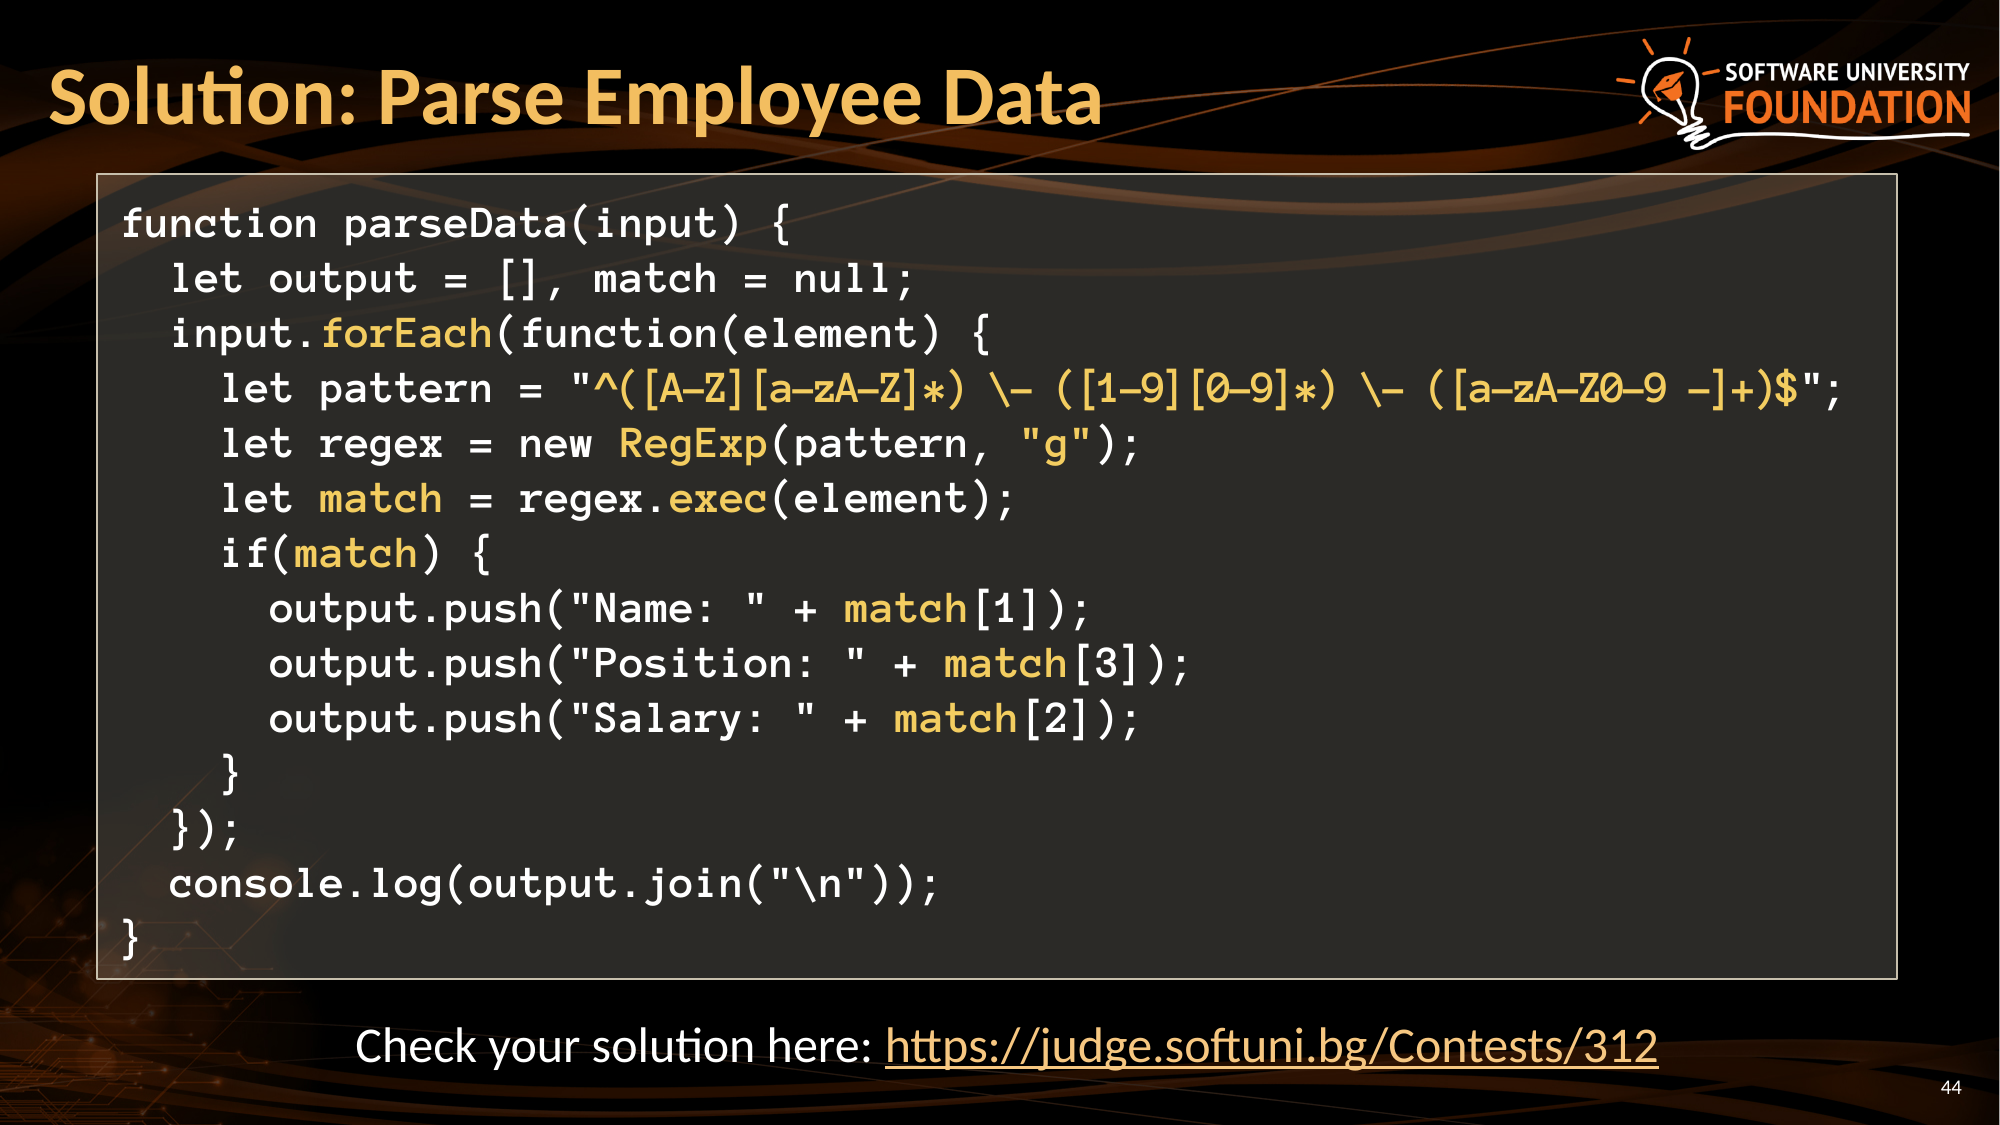

# Solution: Parse Employee Data
function parseData(input) {
  let output = [], match = null;
  input.forEach(function(element) {
    let pattern = "^([A-Z][a-zA-Z]*) \- ([1-9][0-9]*) \- ([a-zA-Z0-9 -]+)$";
    let regex = new RegExp(pattern, "g");
    let match = regex.exec(element);
    if(match) {
      output.push("Name: " + match[1]);
      output.push("Position: " + match[3]);
      output.push("Salary: " + match[2]);
    }
  });
  console.log(output.join("\n"));
}
Check your solution here: https://judge.softuni.bg/Contests/312
44